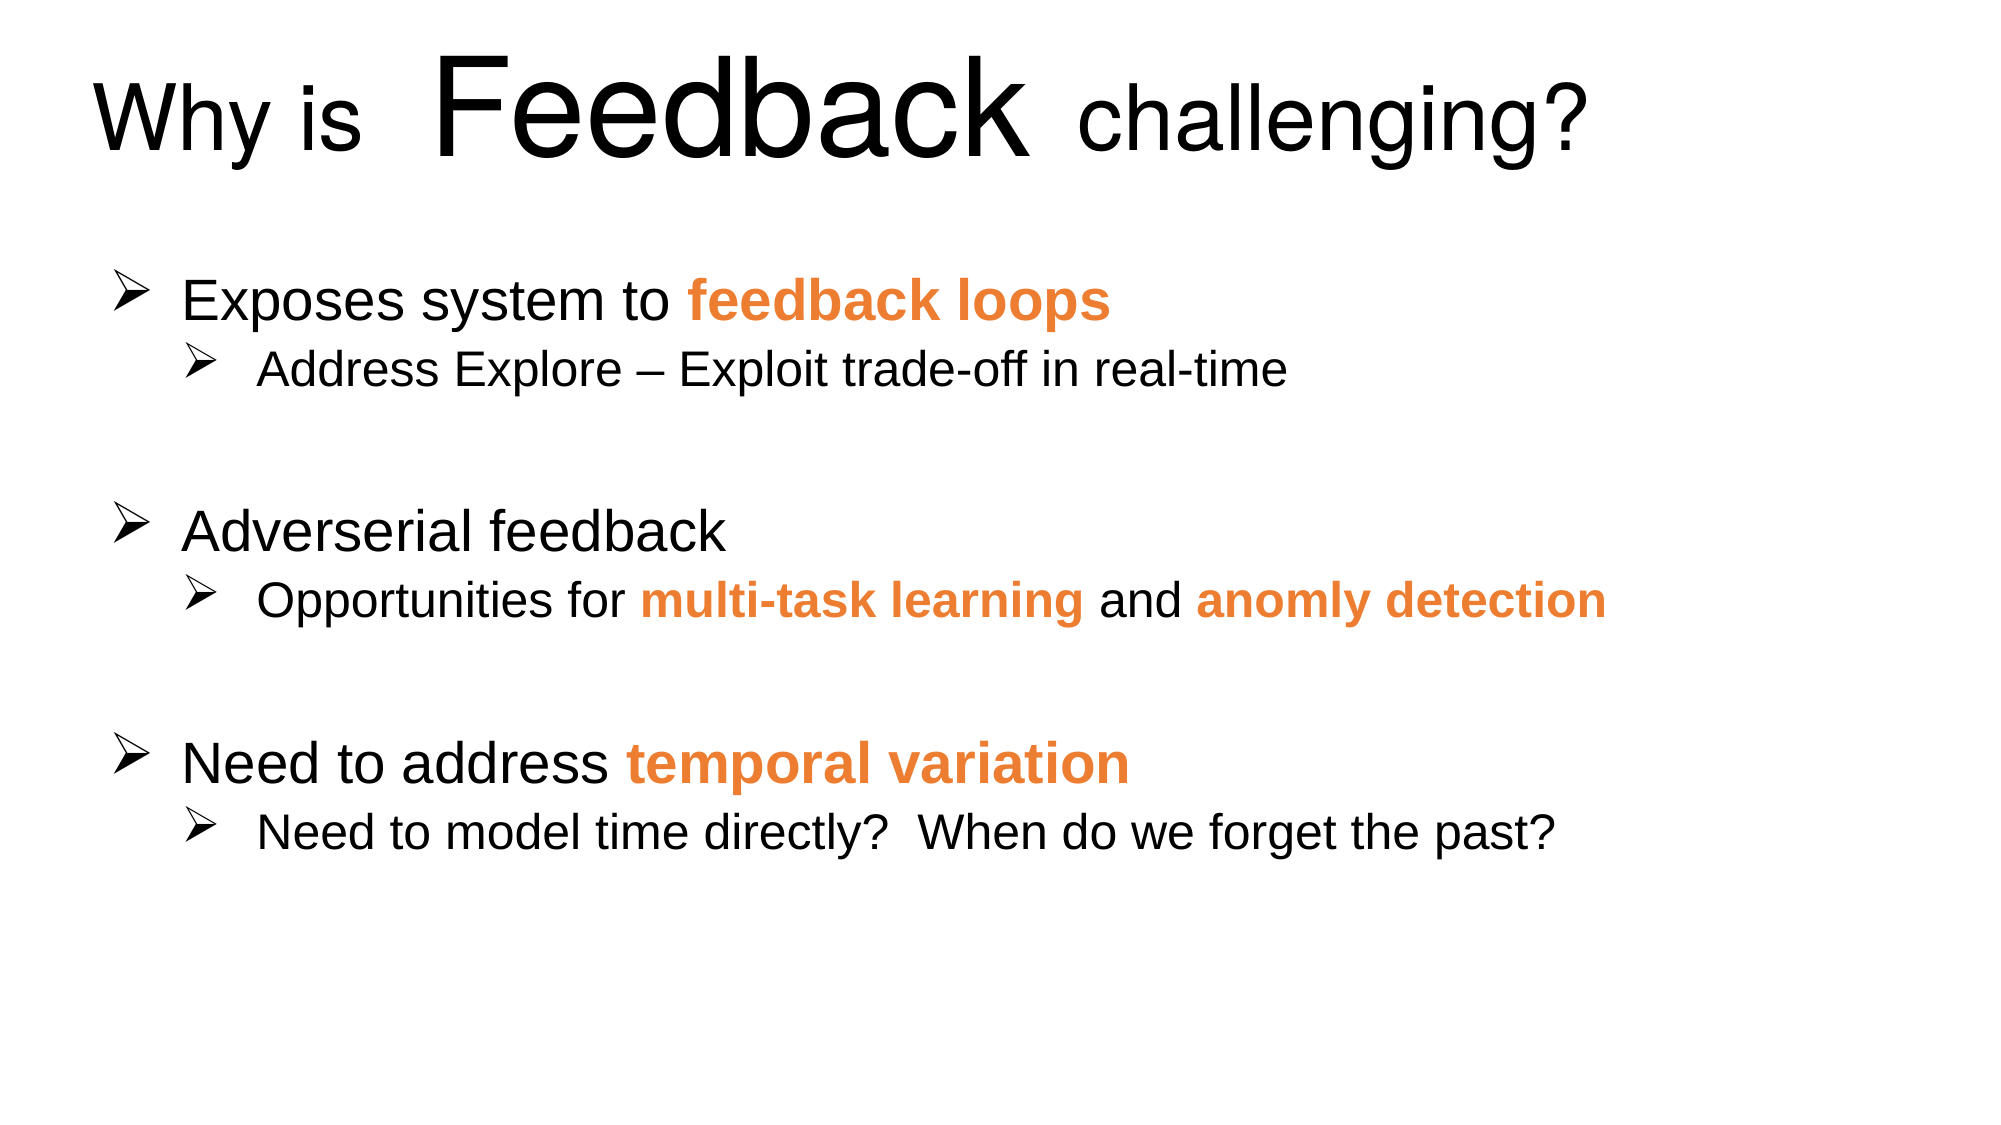

# Why is                            challenging?
Feedback
Exposes system to feedback loops
Address Explore – Exploit trade-off in real-time

Adverserial feedback
Opportunities for multi-task learning and anomly detection

Need to address temporal variation
Need to model time directly?  When do we forget the past?